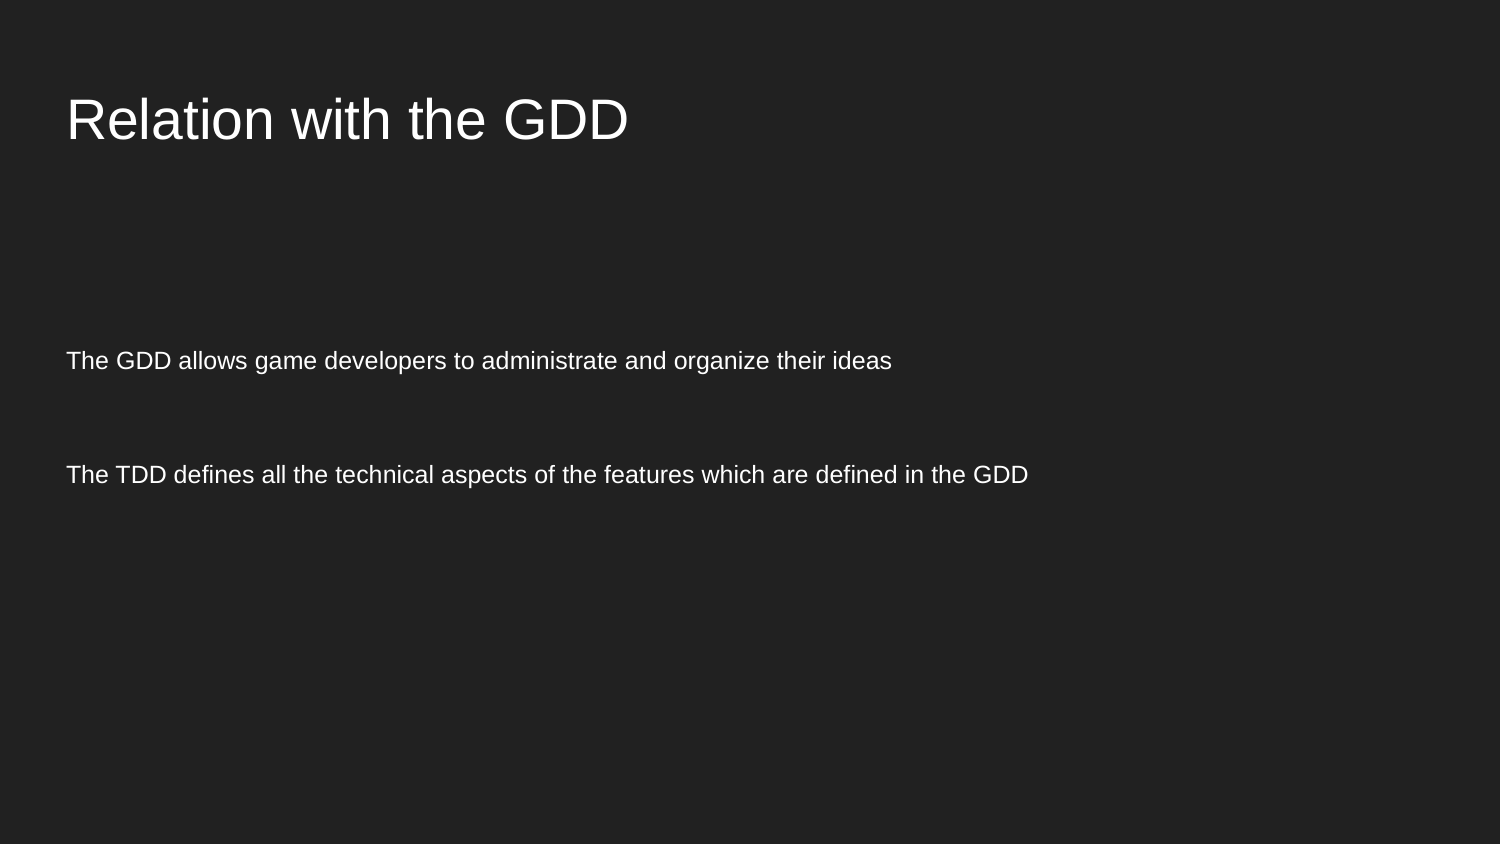

# Relation with the GDD
The GDD allows game developers to administrate and organize their ideas

The TDD defines all the technical aspects of the features which are defined in the GDD